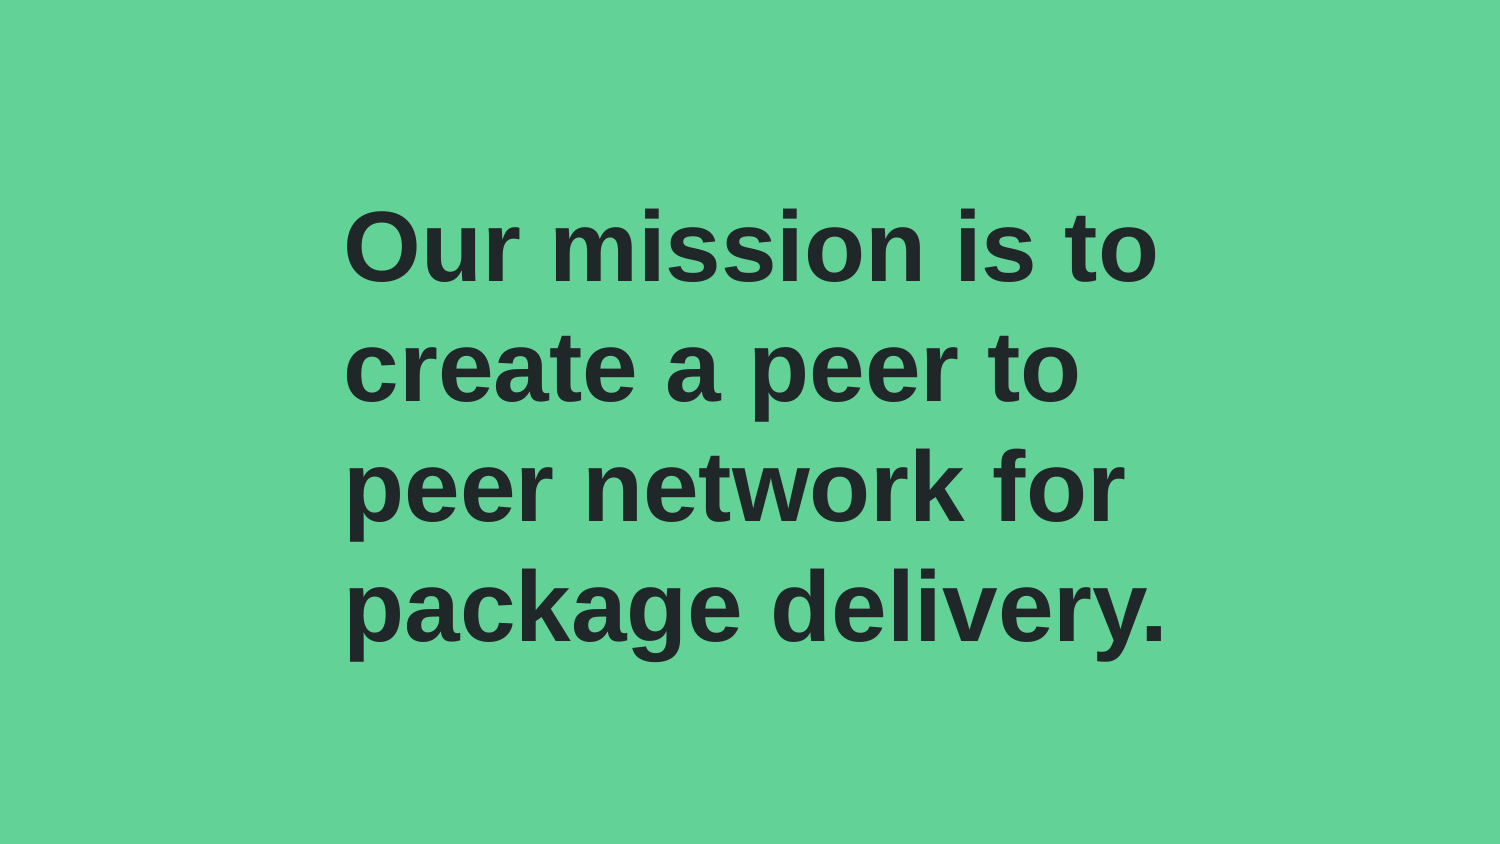

# Our mission is to create a peer to peer network for package delivery.